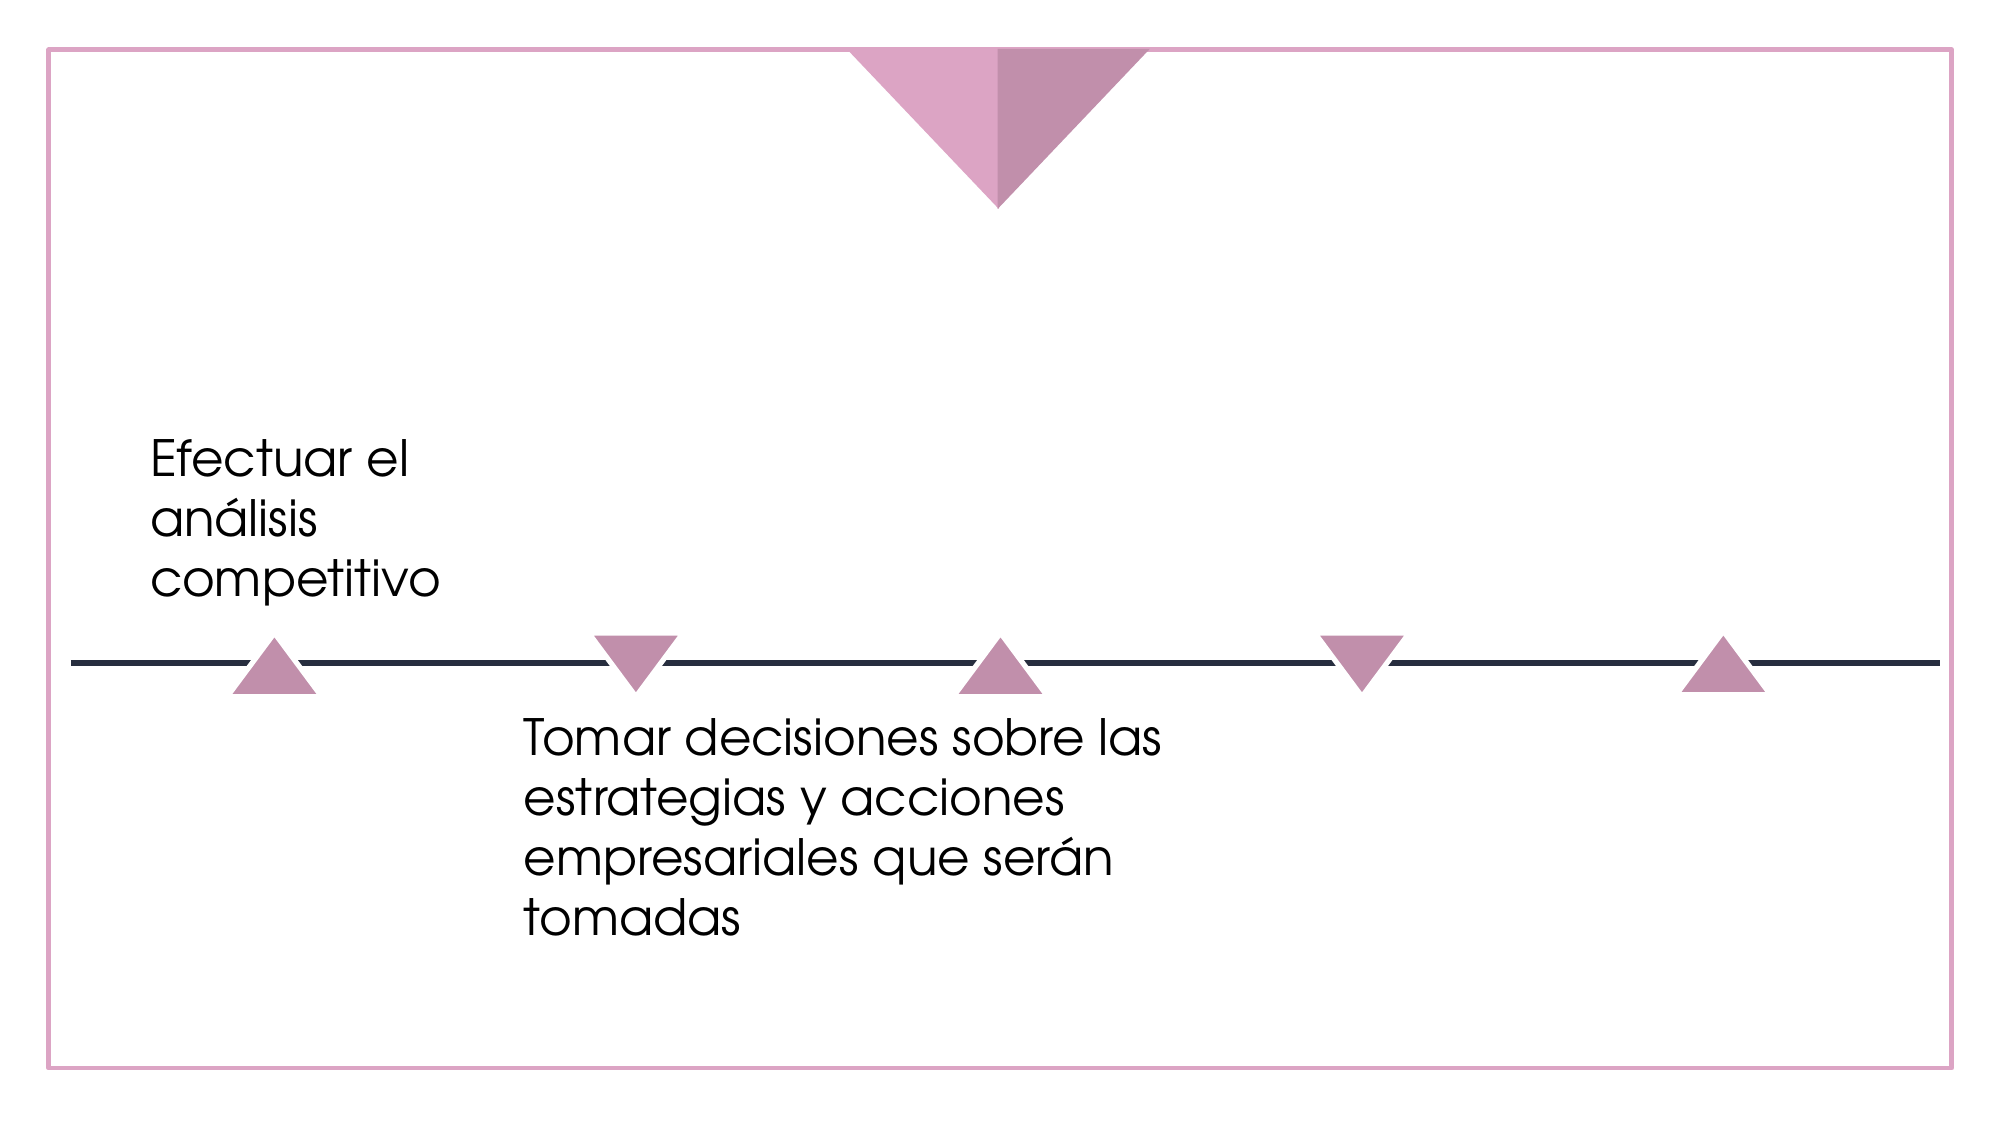

Efectuar el análisis competitivo
Tomar decisiones sobre las estrategias y acciones empresariales que serán tomadas